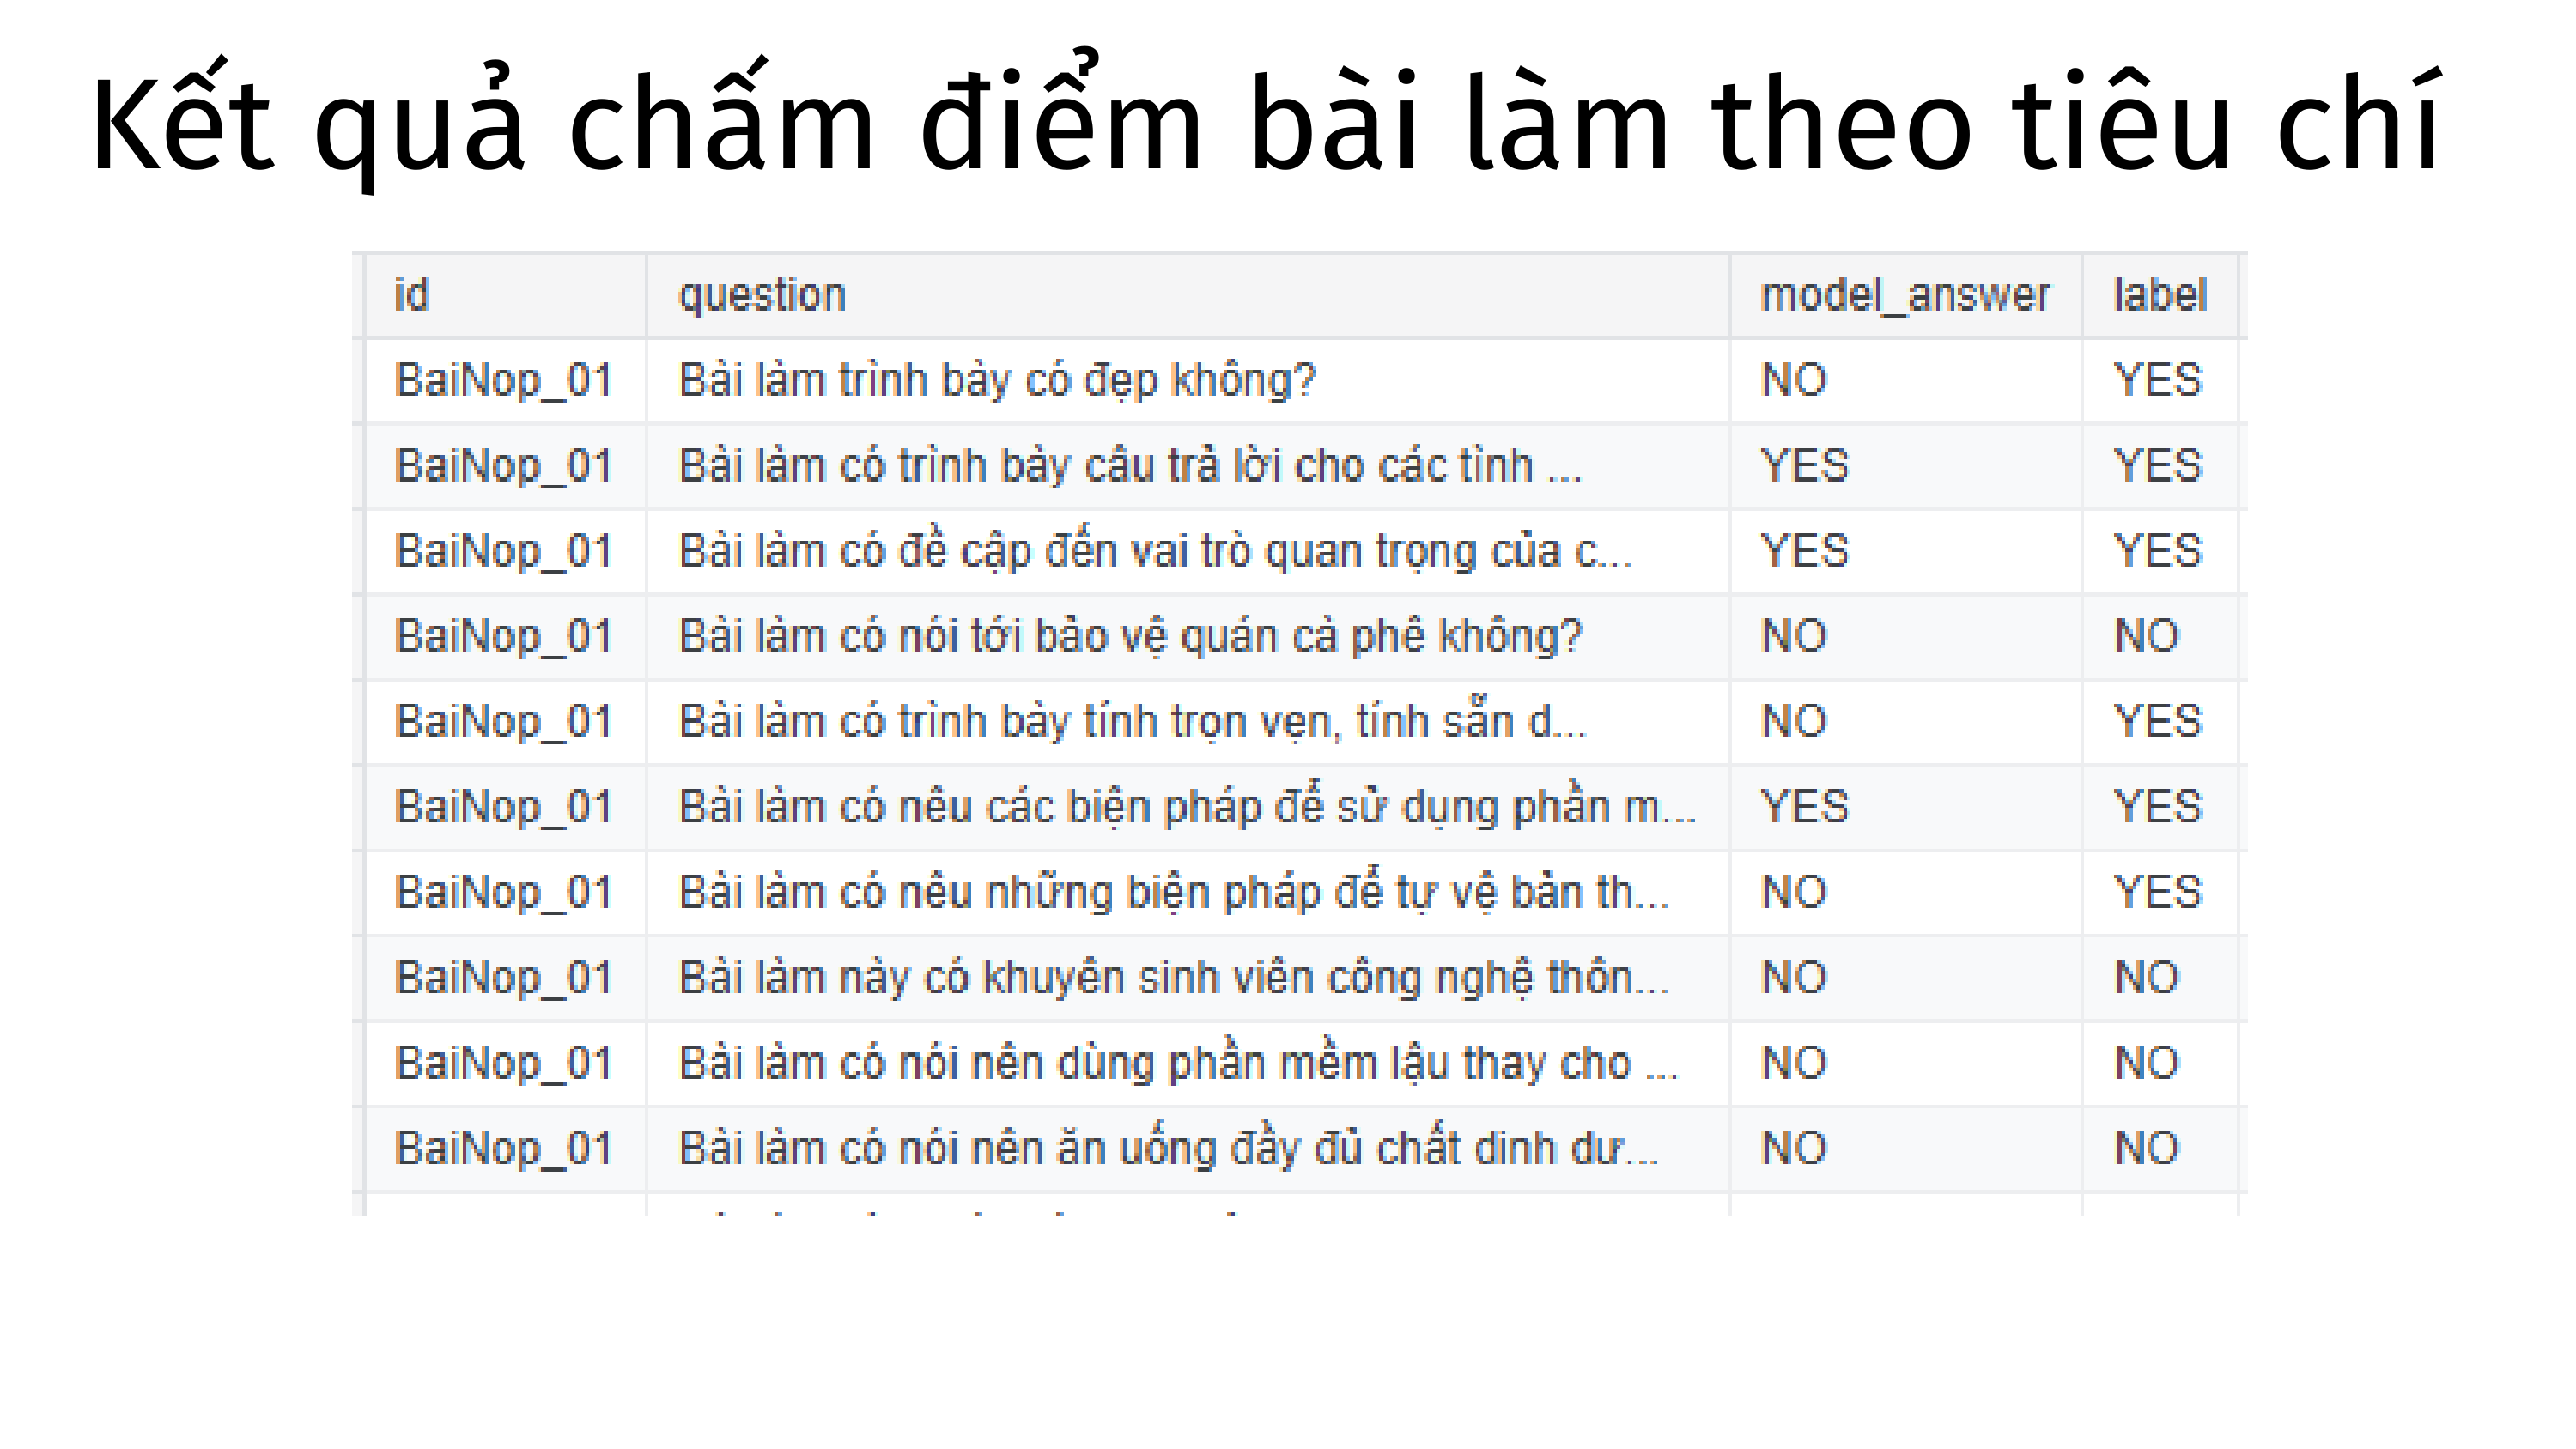

Kết quả chấm điểm bài làm theo tiêu chí